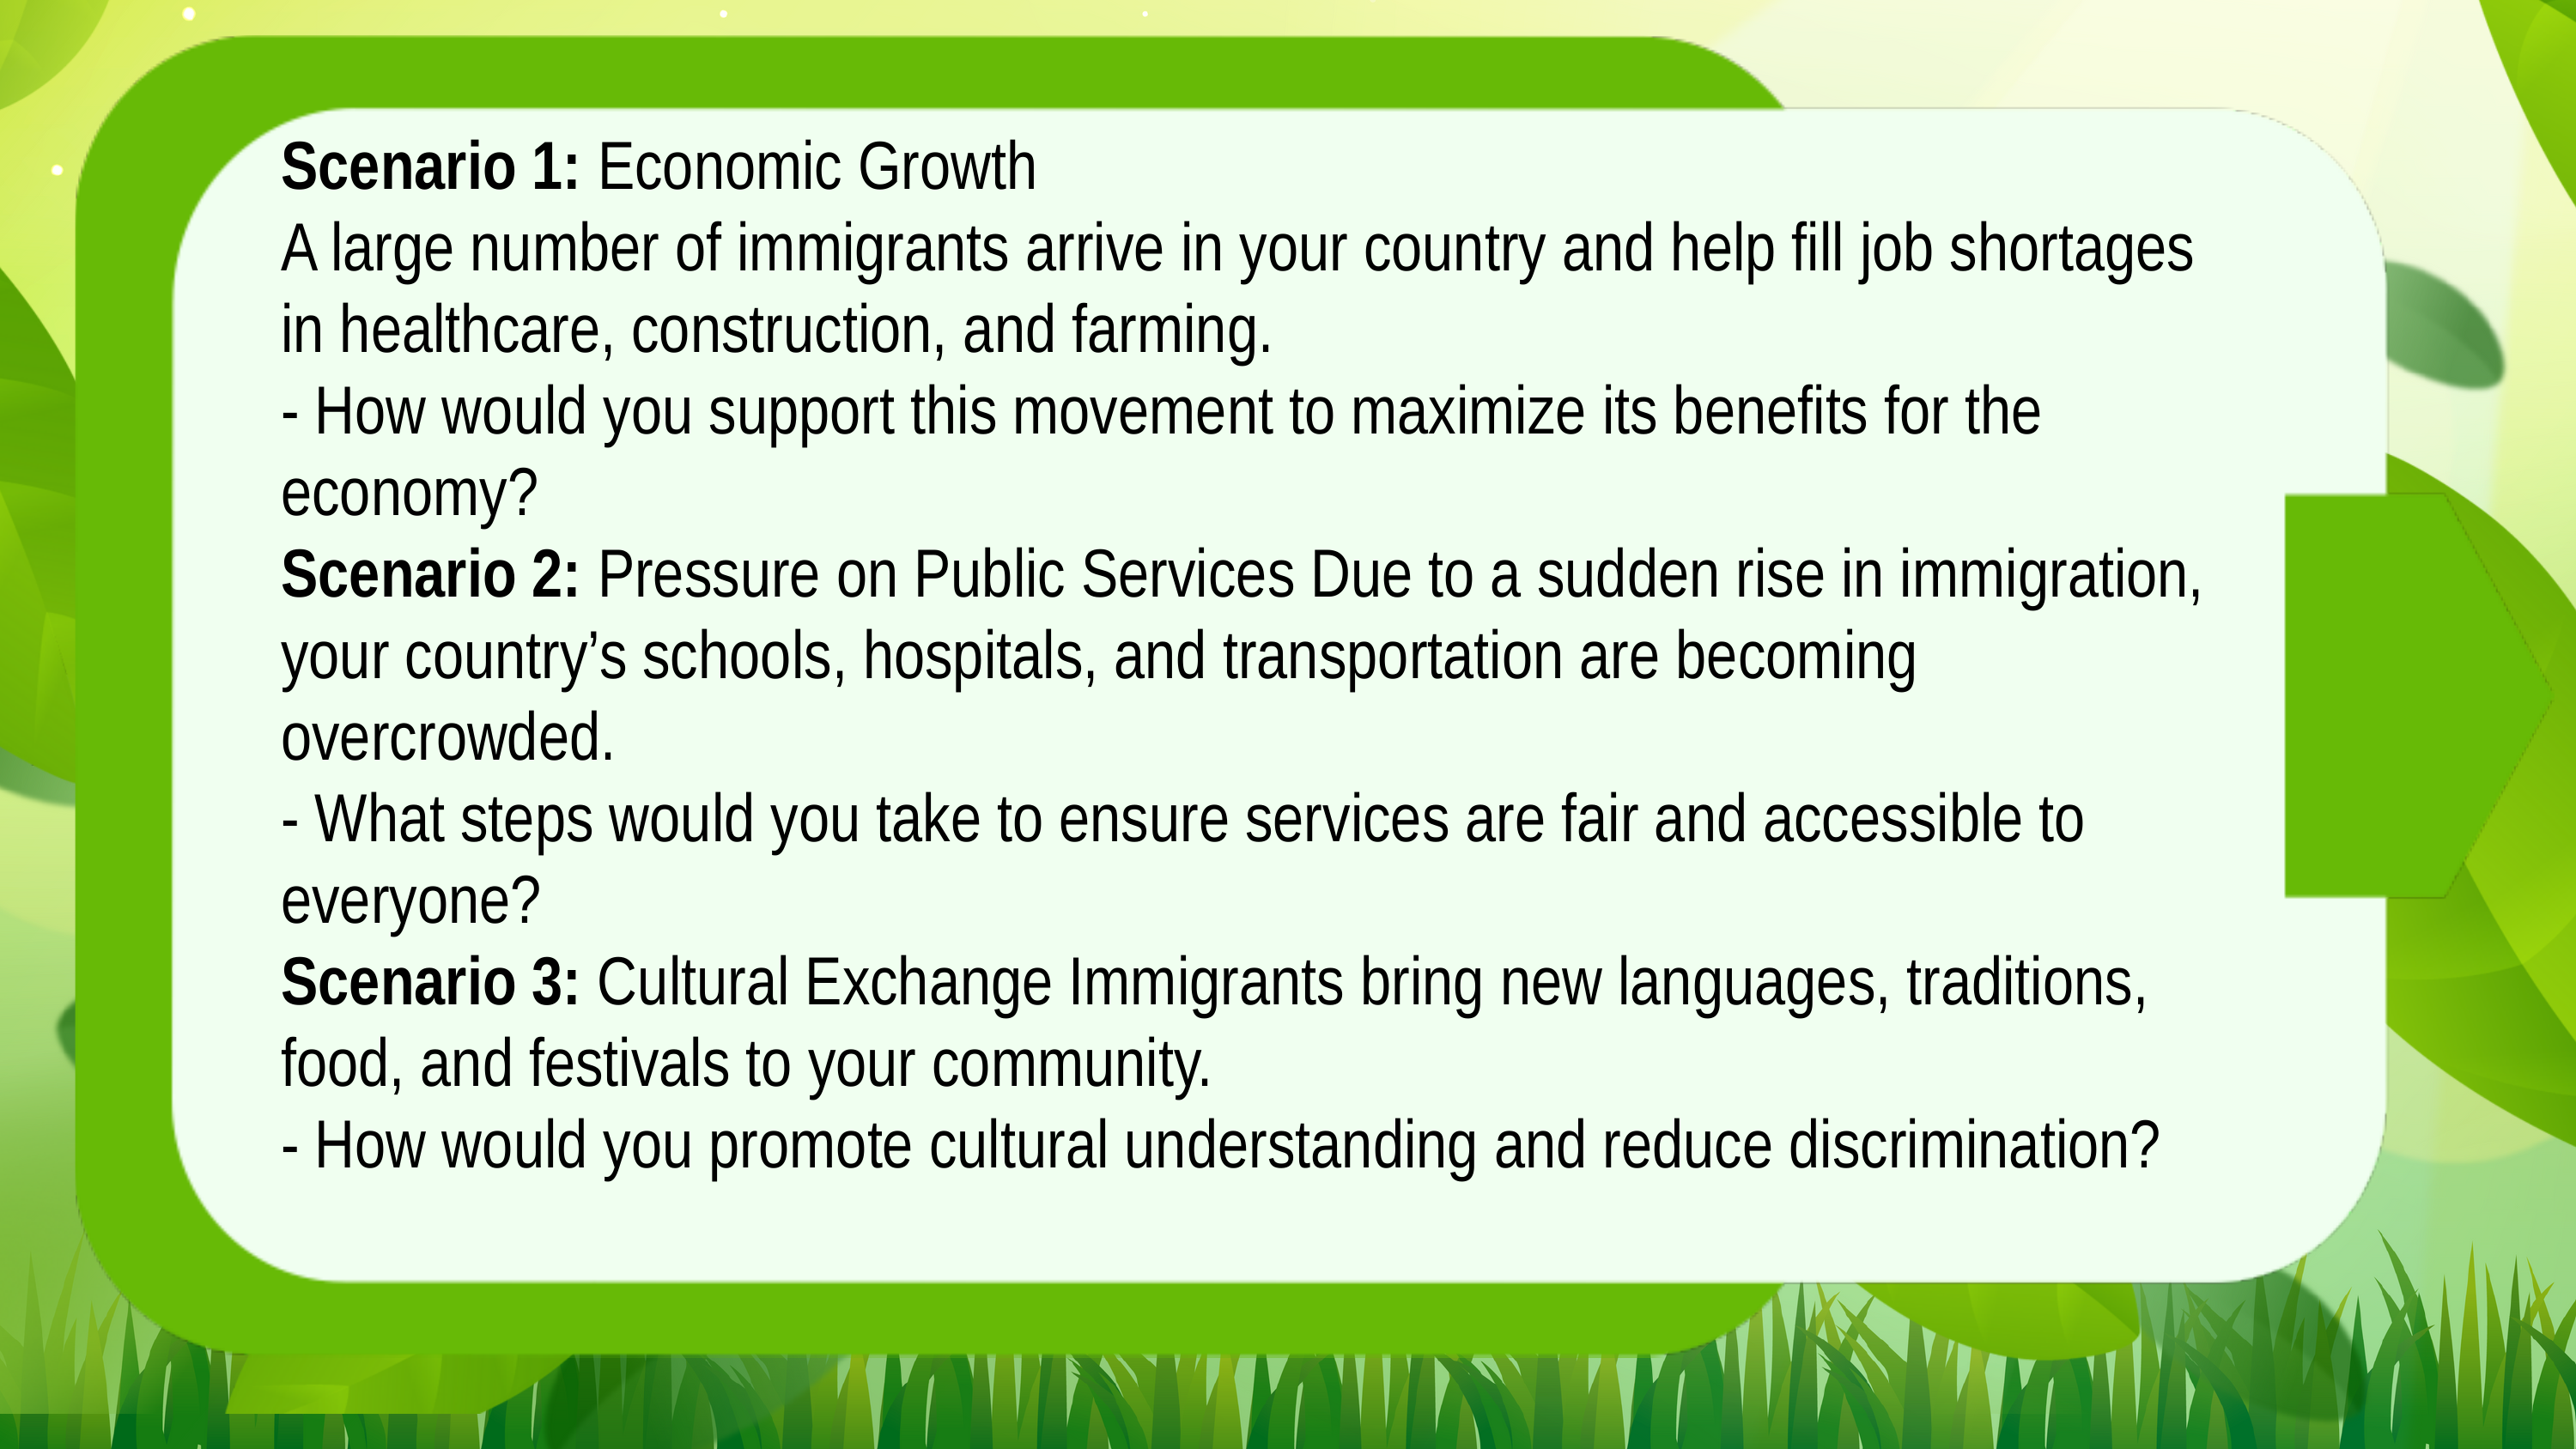

Scenario 1: Economic Growth
A large number of immigrants arrive in your country and help fill job shortages in healthcare, construction, and farming.
- How would you support this movement to maximize its benefits for the economy?
Scenario 2: Pressure on Public Services Due to a sudden rise in immigration, your country’s schools, hospitals, and transportation are becoming overcrowded.
- What steps would you take to ensure services are fair and accessible to everyone?
Scenario 3: Cultural Exchange Immigrants bring new languages, traditions, food, and festivals to your community.
- How would you promote cultural understanding and reduce discrimination?